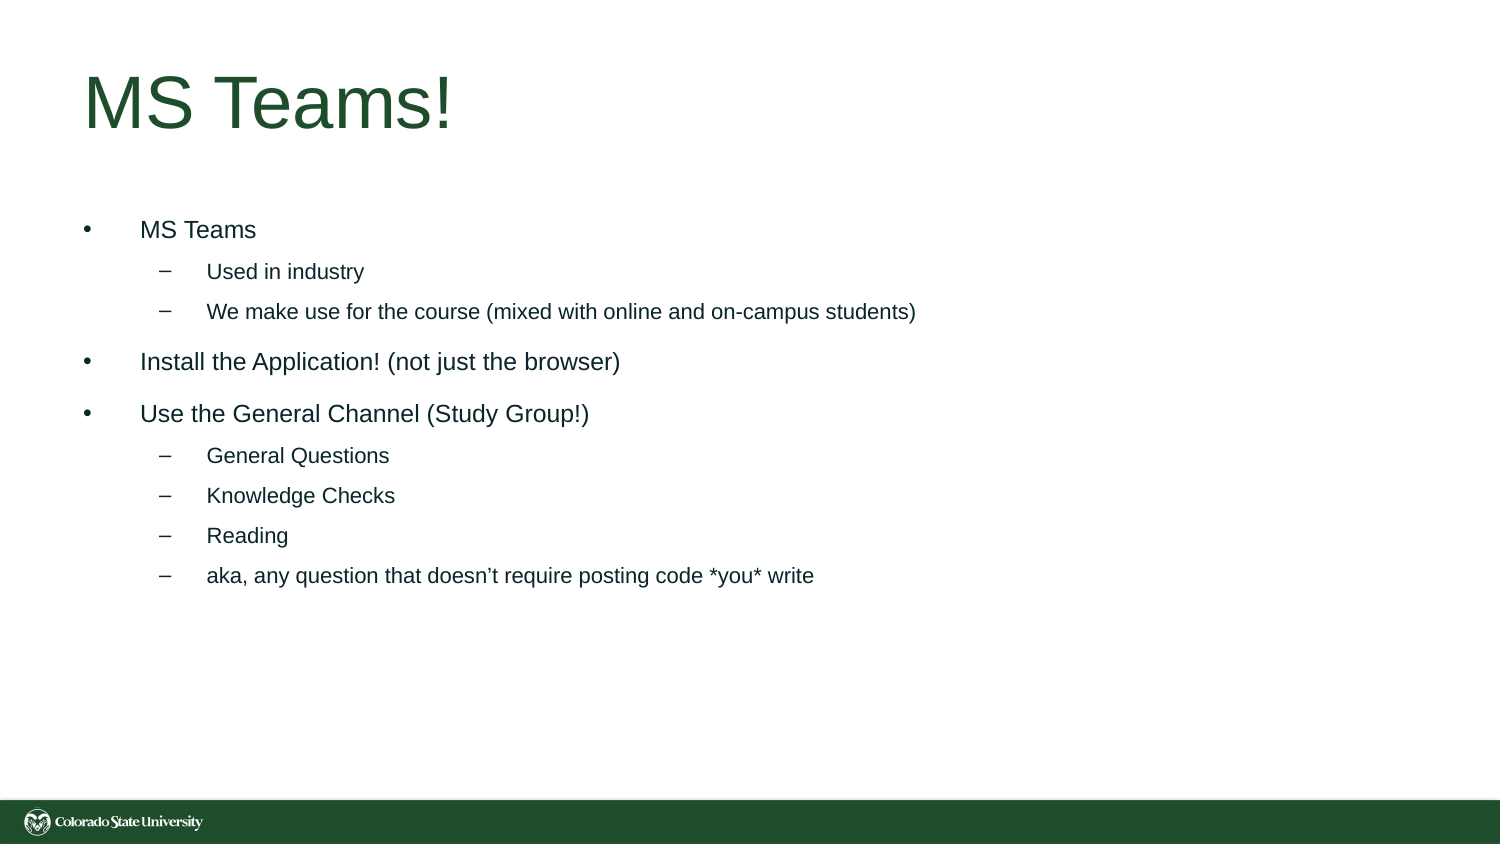

# MS Teams!
MS Teams
Used in industry
We make use for the course (mixed with online and on-campus students)
Install the Application! (not just the browser)
Use the General Channel (Study Group!)
General Questions
Knowledge Checks
Reading
aka, any question that doesn’t require posting code *you* write